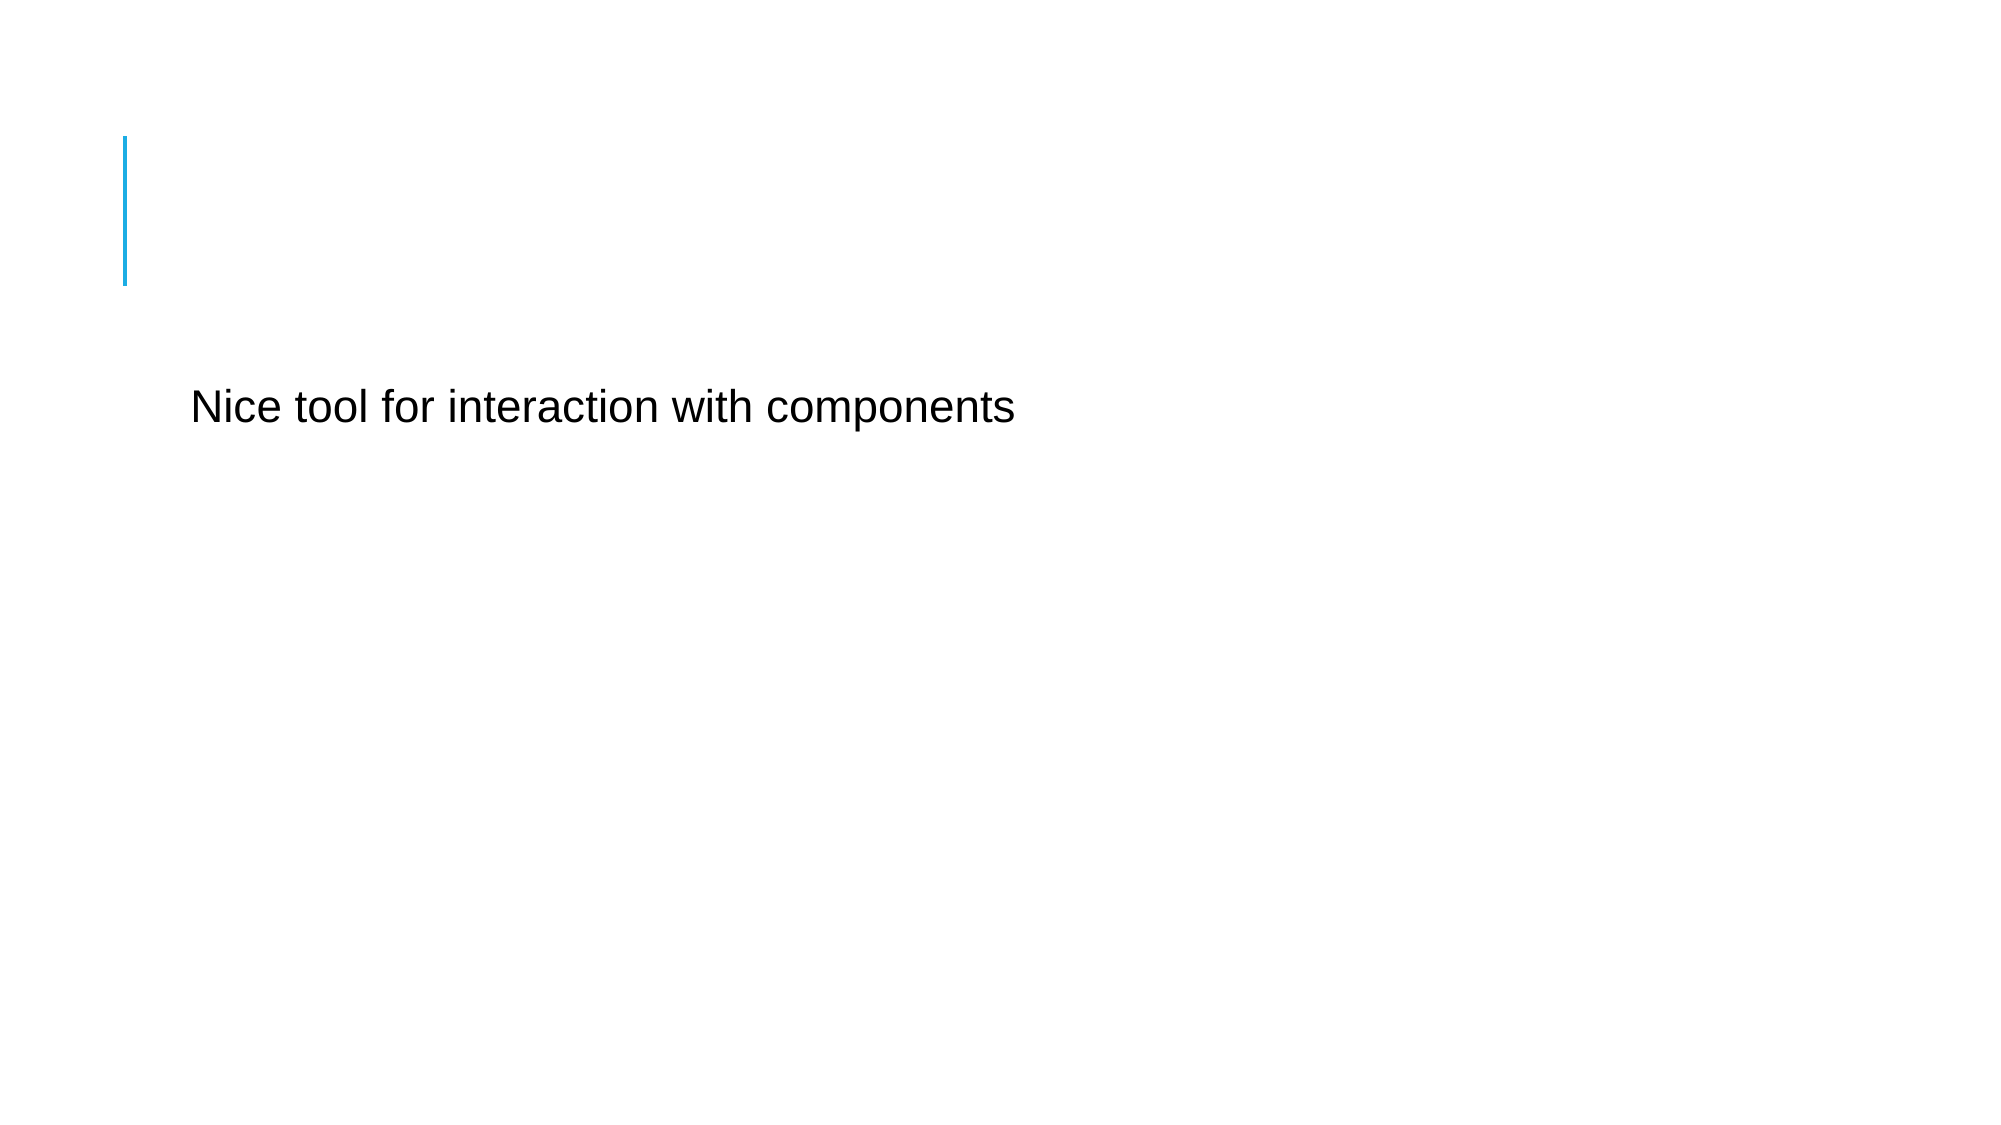

#
Nice tool for interaction with components